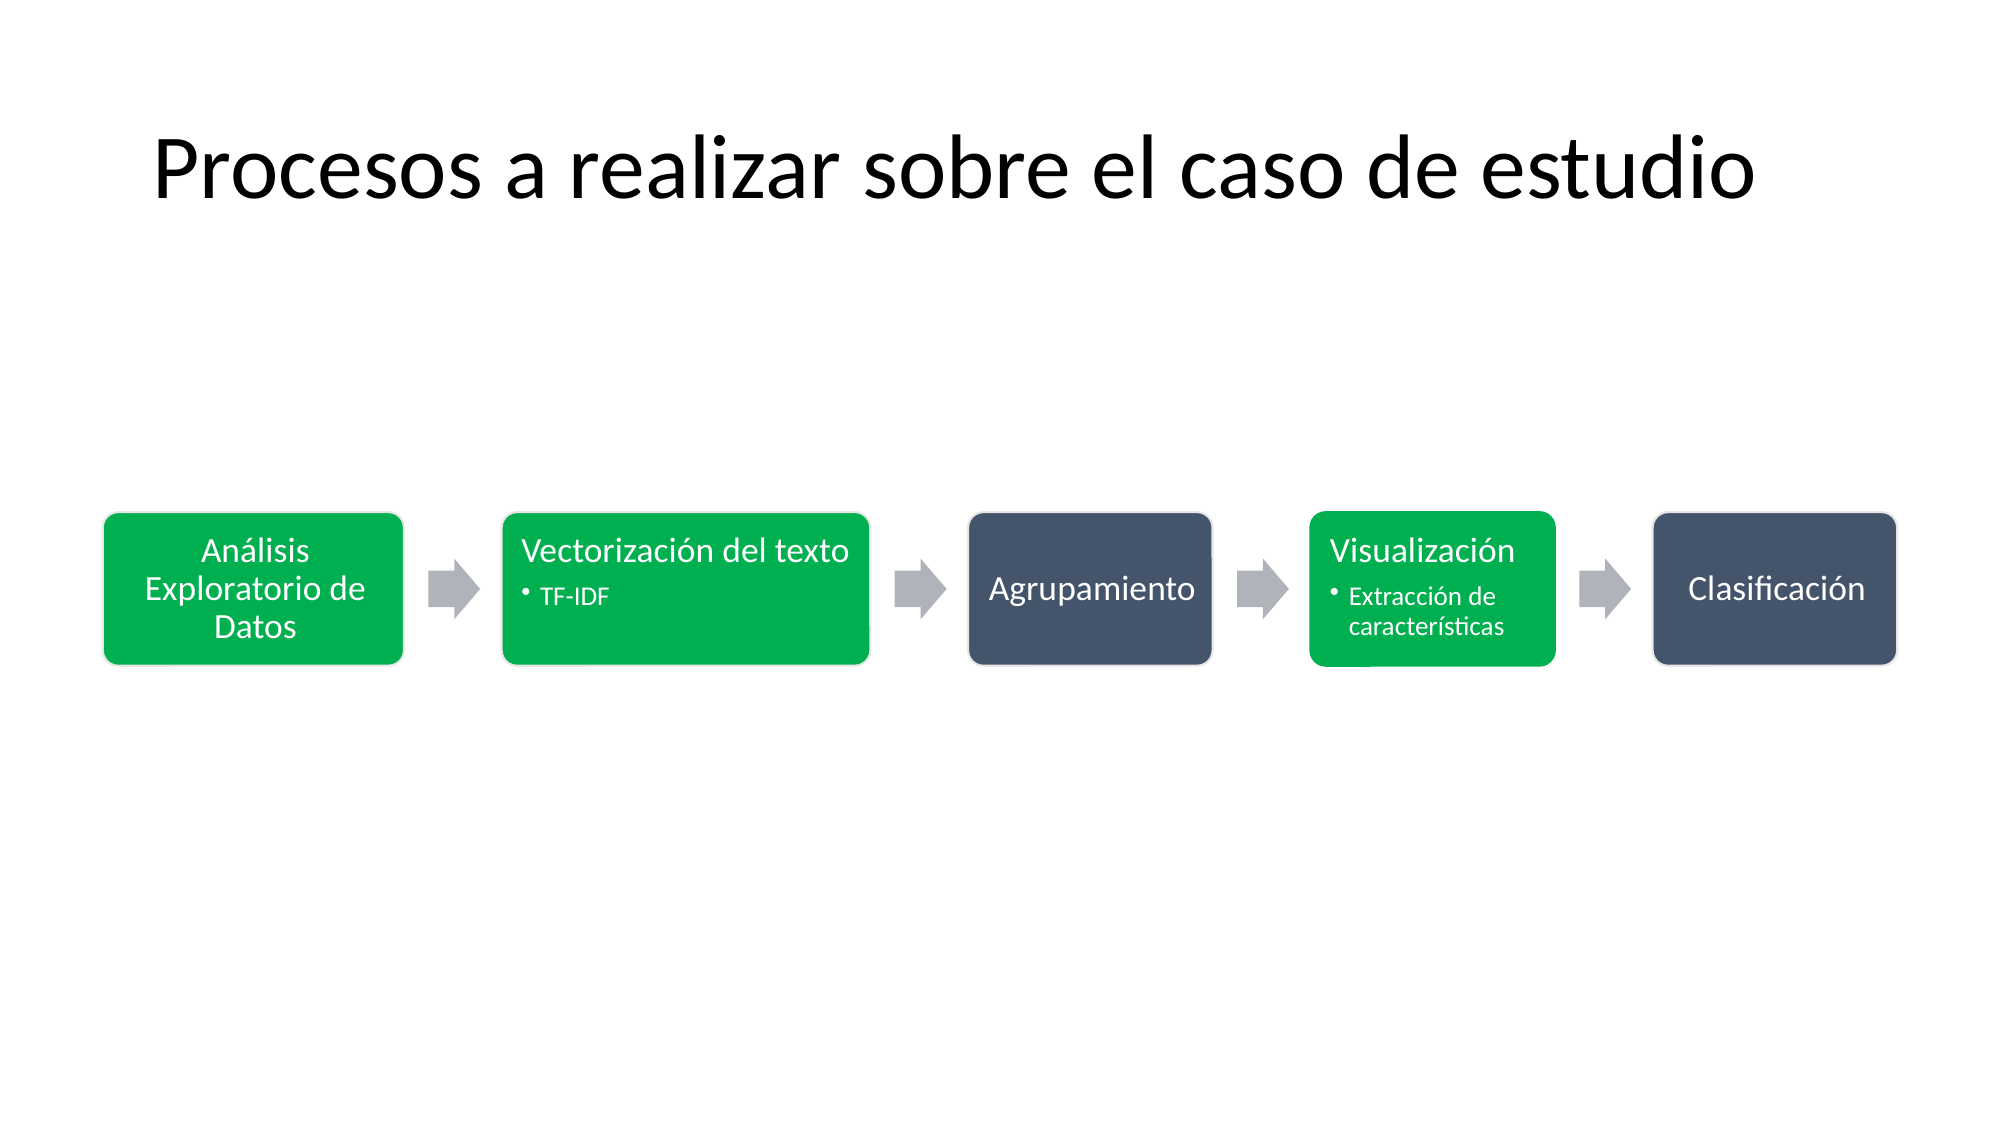

# Procesos a realizar sobre el caso de estudio
Análisis Exploratorio de Datos

Vectorización del texto
TF-IDF

Agrupamiento

Visualización
Extracción de características

Clasificación